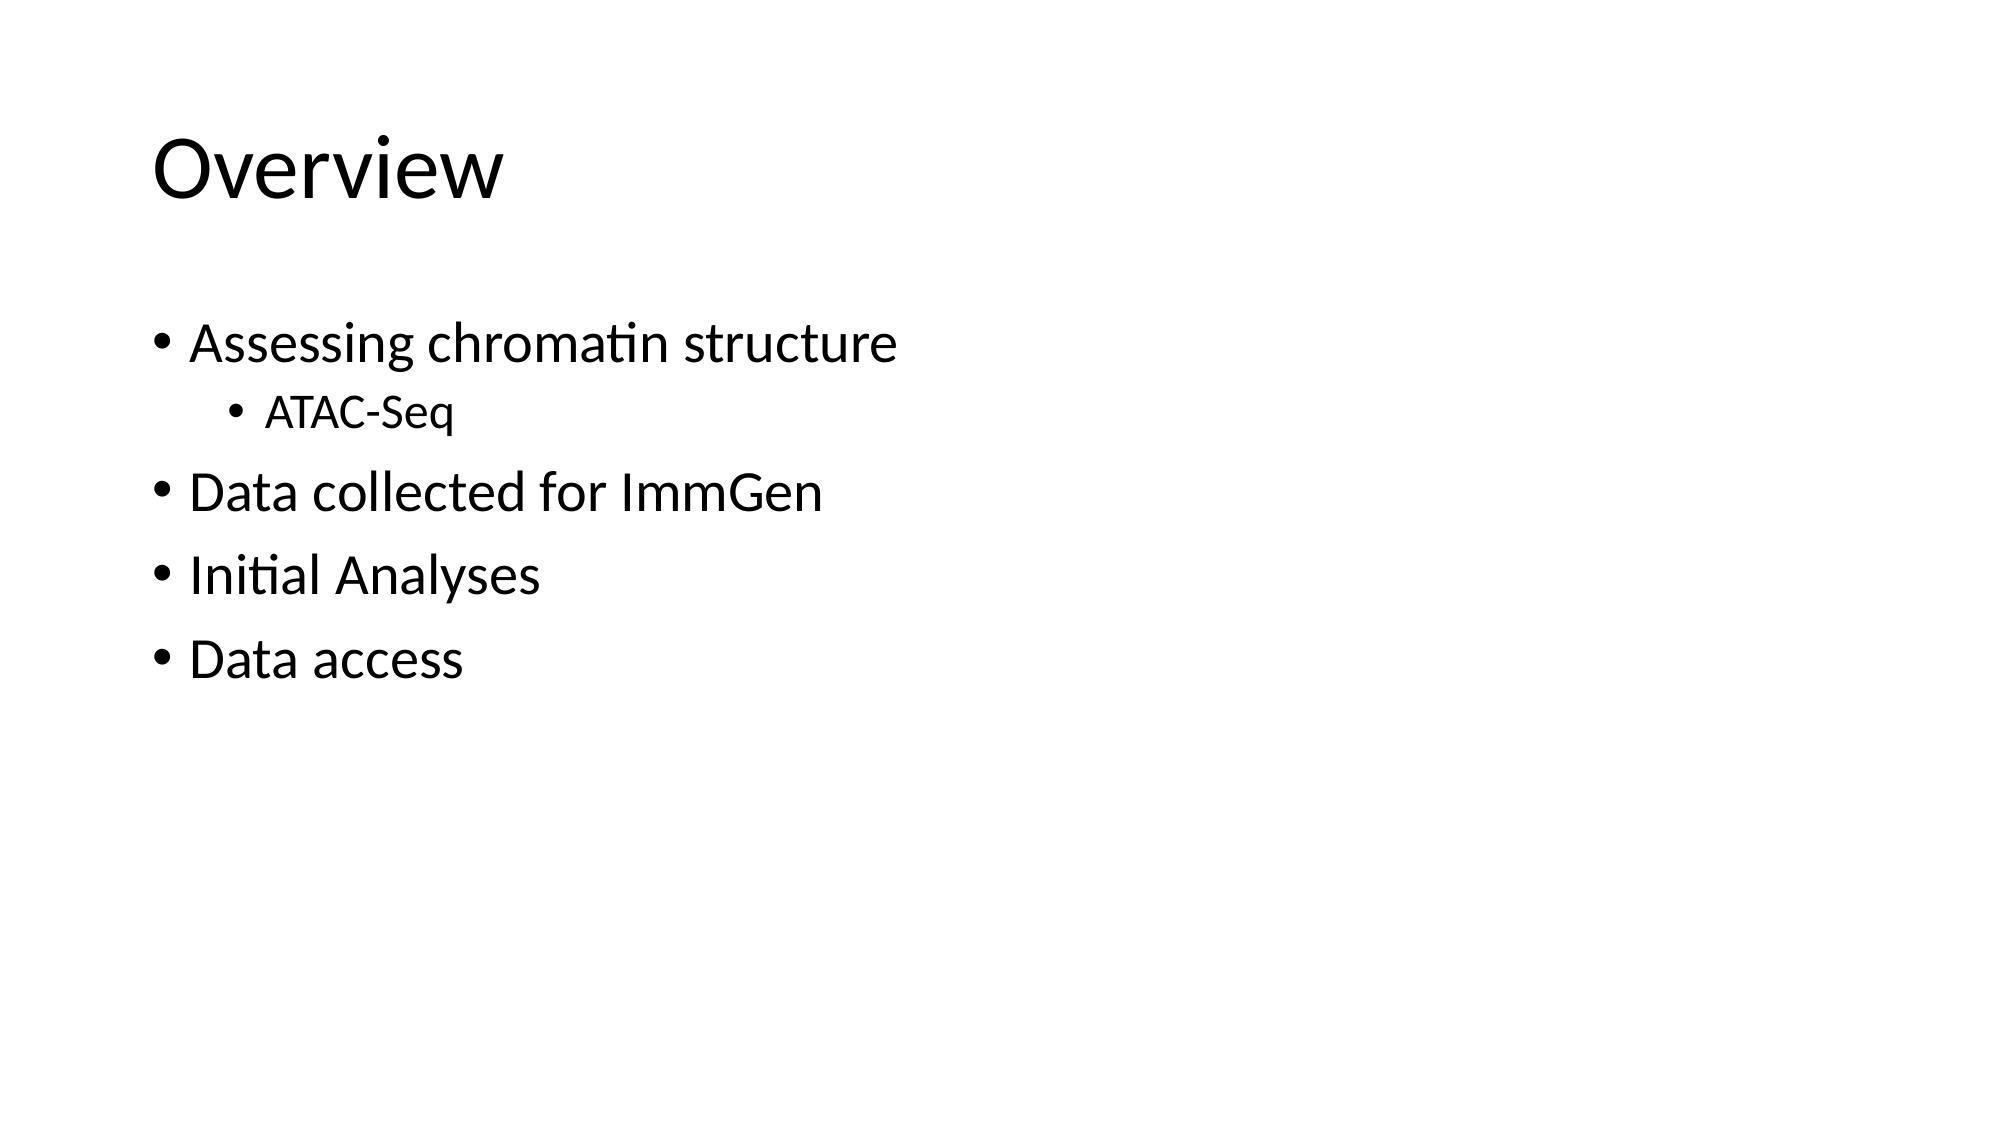

# Overview
Assessing chromatin structure
ATAC-Seq
Data collected for ImmGen
Initial Analyses
Data access